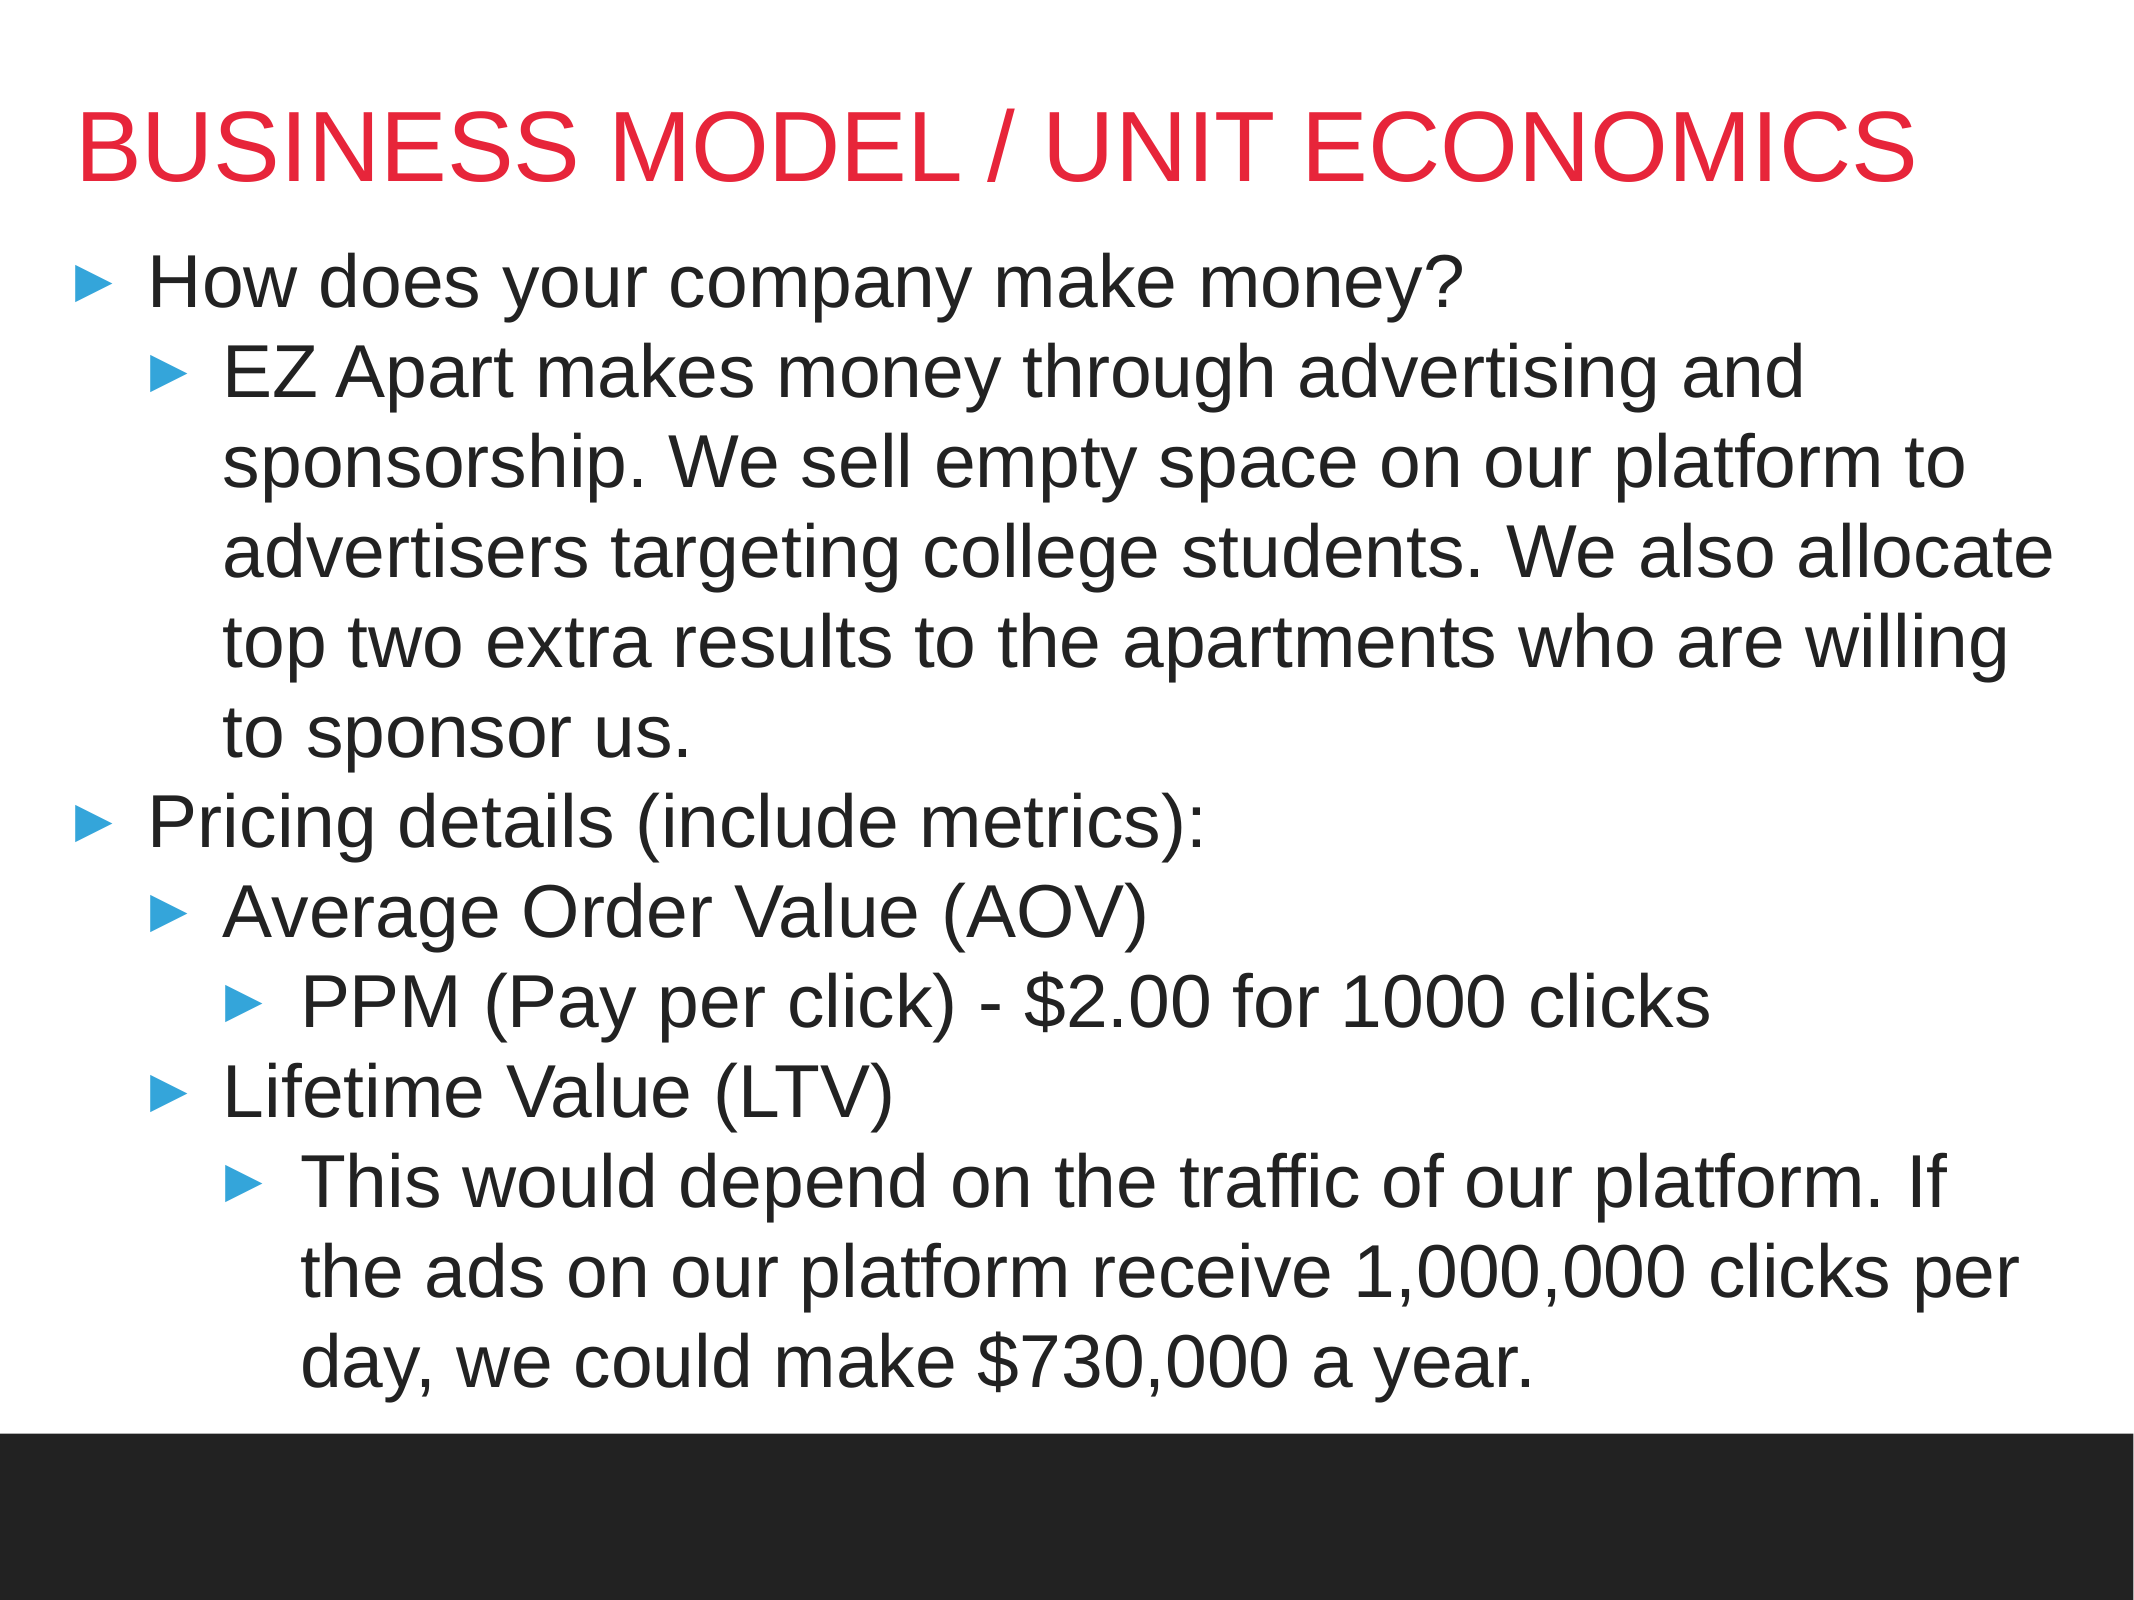

# BUSINESS MODEL / UNIT ECONOMICS

How does your company make money?
EZ Apart makes money through advertising and sponsorship. We sell empty space on our platform to advertisers targeting college students. We also allocate top two extra results to the apartments who are willing to sponsor us.
Pricing details (include metrics):
Average Order Value (AOV)
PPM (Pay per click) - $2.00 for 1000 clicks
Lifetime Value (LTV)
This would depend on the traffic of our platform. If the ads on our platform receive 1,000,000 clicks per day, we could make $730,000 a year.